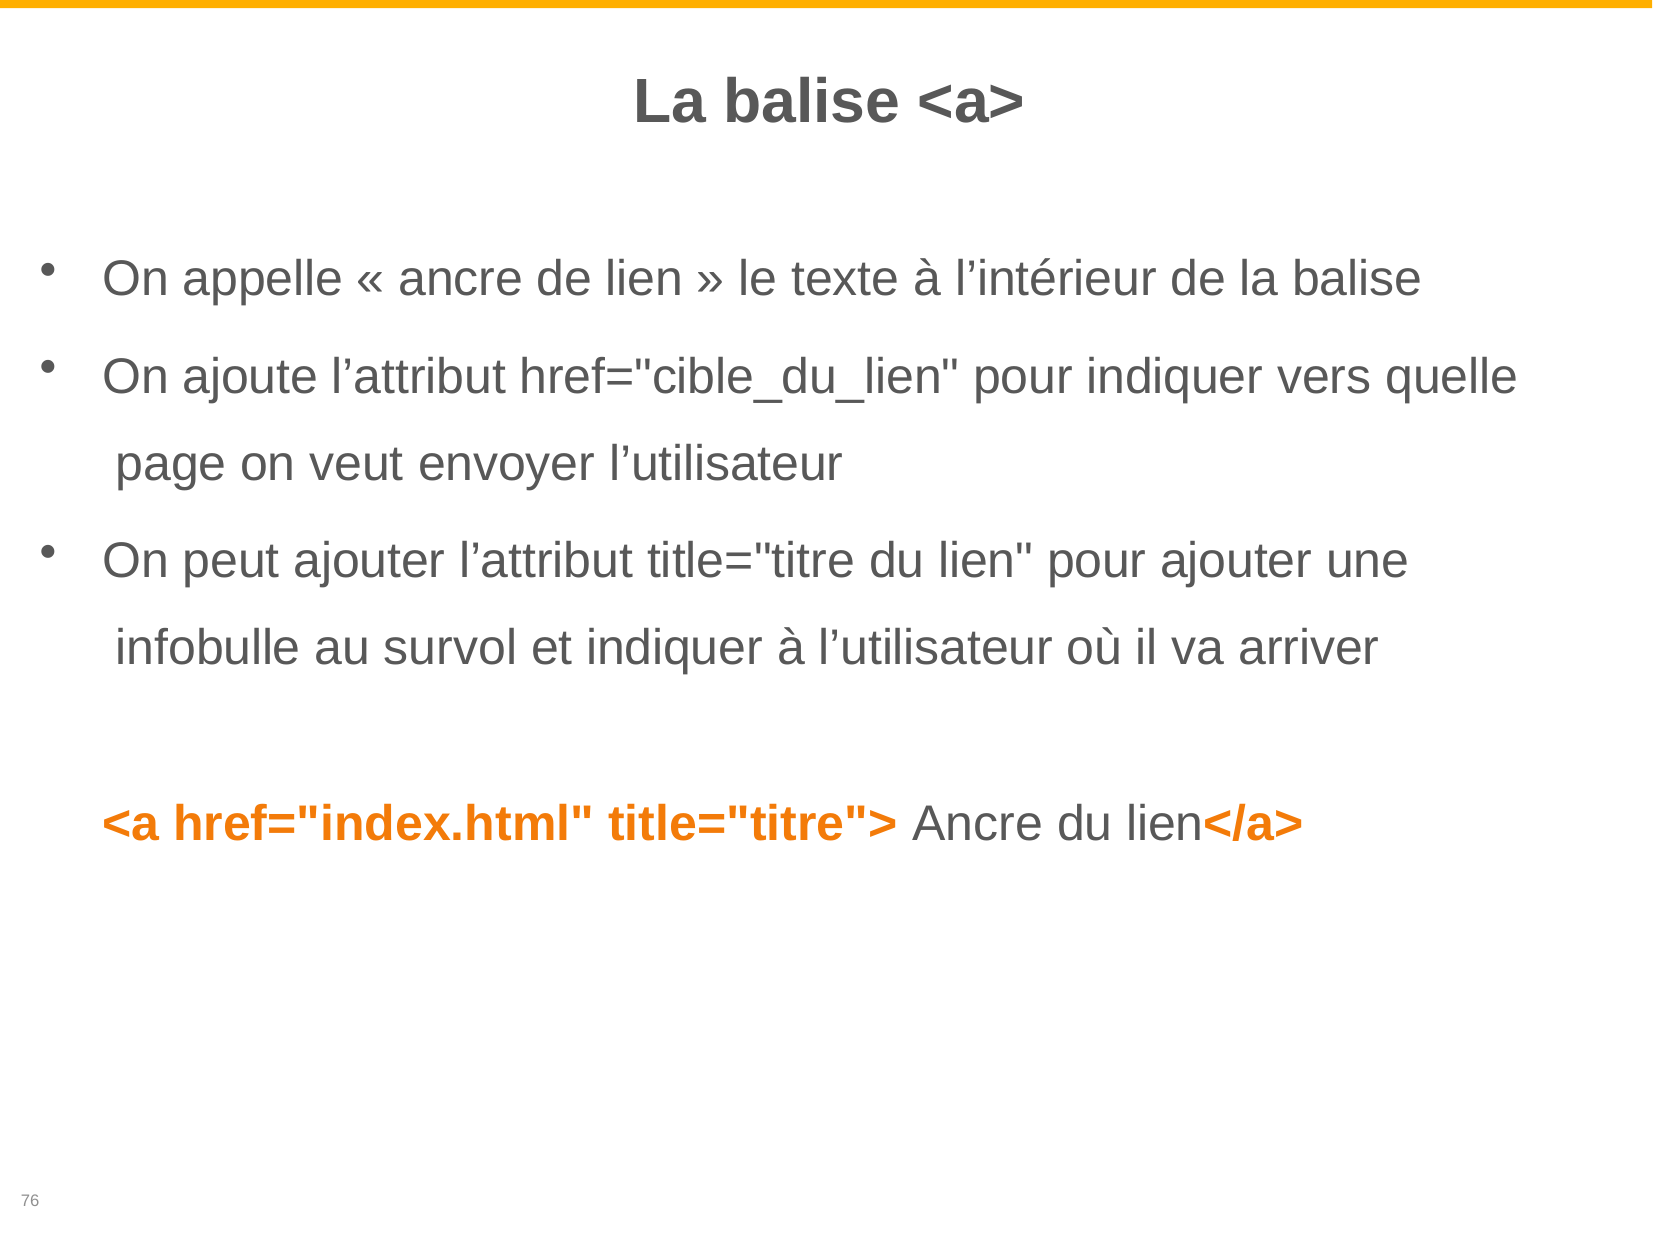

# La balise <a>
On appelle « ancre de lien » le texte à l’intérieur de la balise
On ajoute l’attribut href="cible_du_lien" pour indiquer vers quelle  page on veut envoyer l’utilisateur
On peut ajouter l’attribut title="titre du lien" pour ajouter une  infobulle au survol et indiquer à l’utilisateur où il va arriver

<a href="index.html" title="titre"> Ancre du lien</a>

76